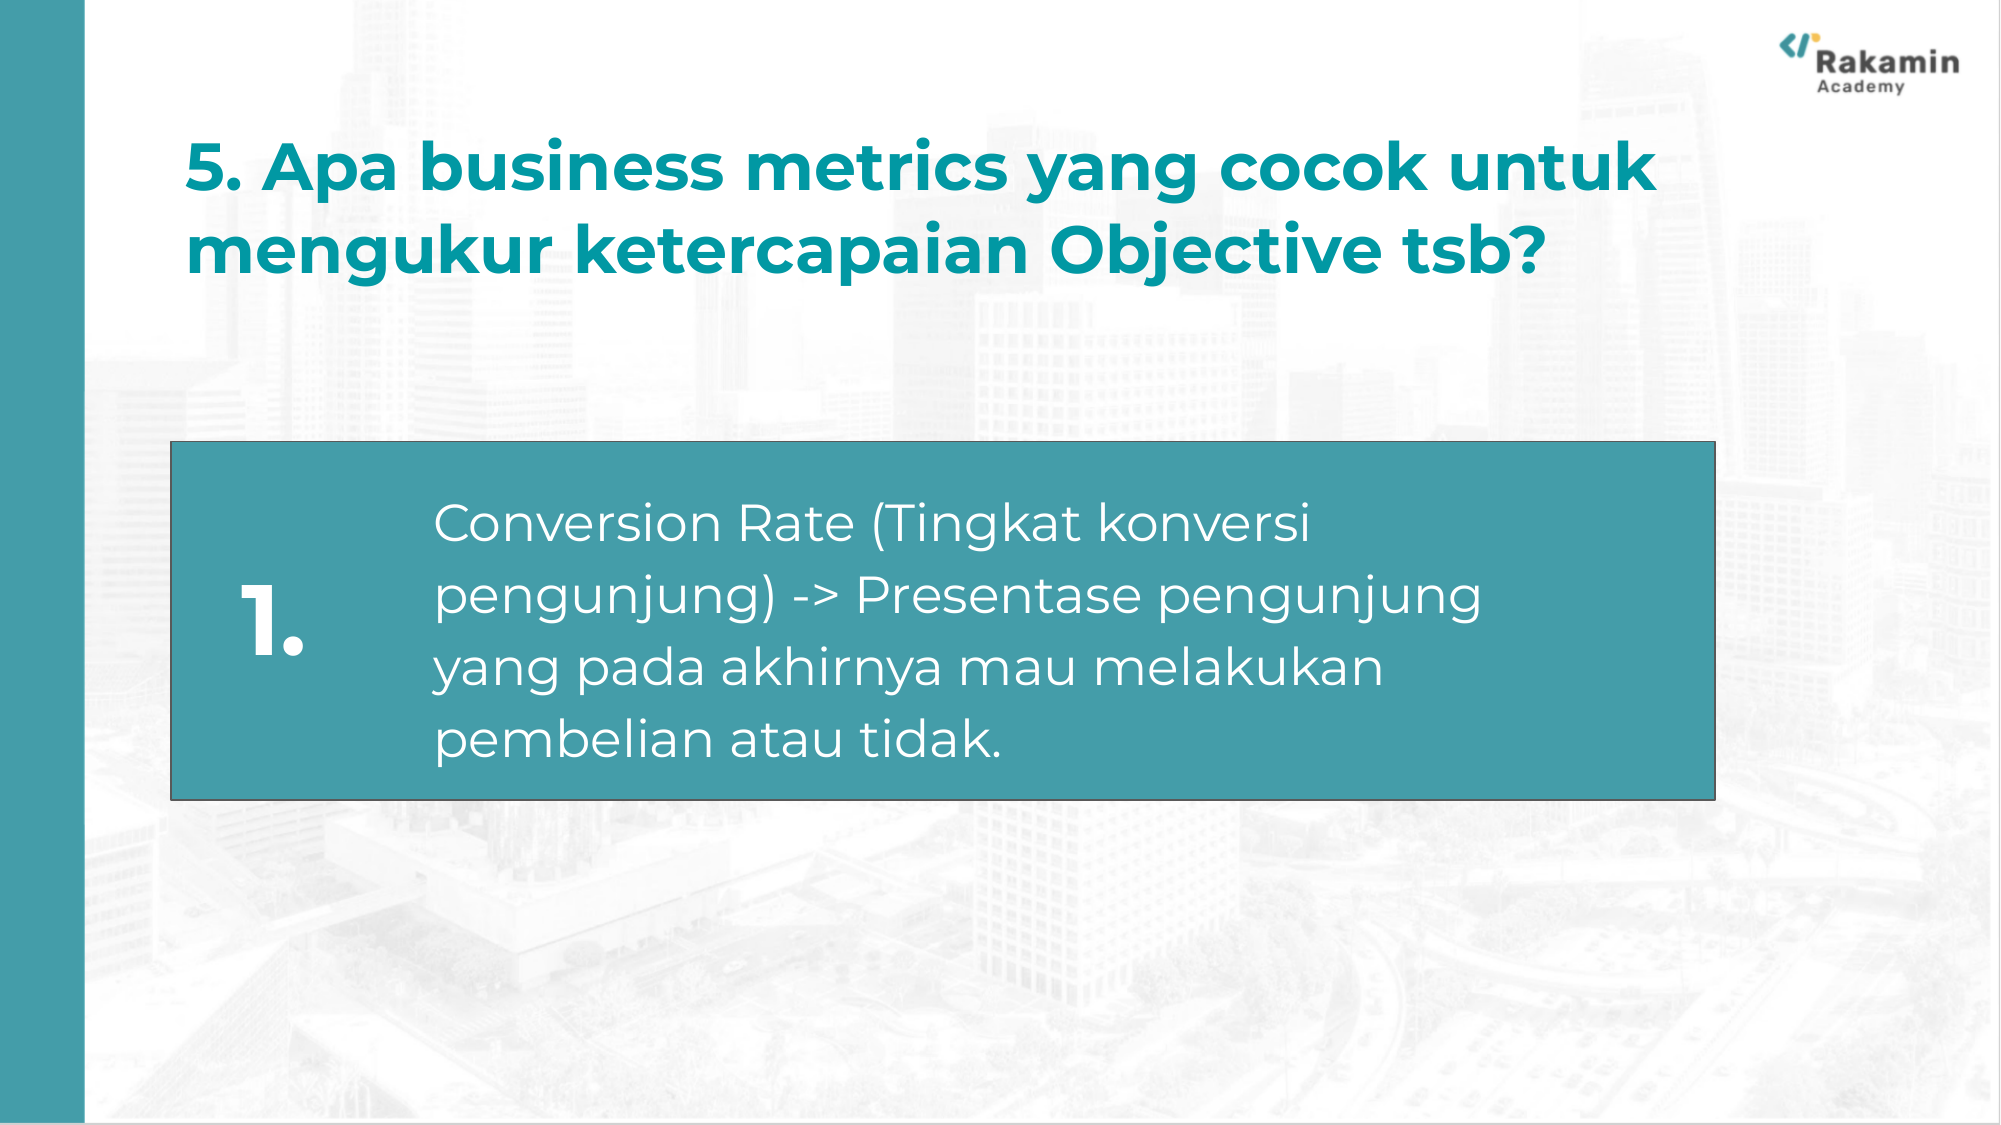

5. Apa business metrics yang cocok untuk mengukur ketercapaian Objective tsb?

Conversion Rate (Tingkat konversi pengunjung) -> Presentase pengunjung yang pada akhirnya mau melakukan pembelian atau tidak.
1.